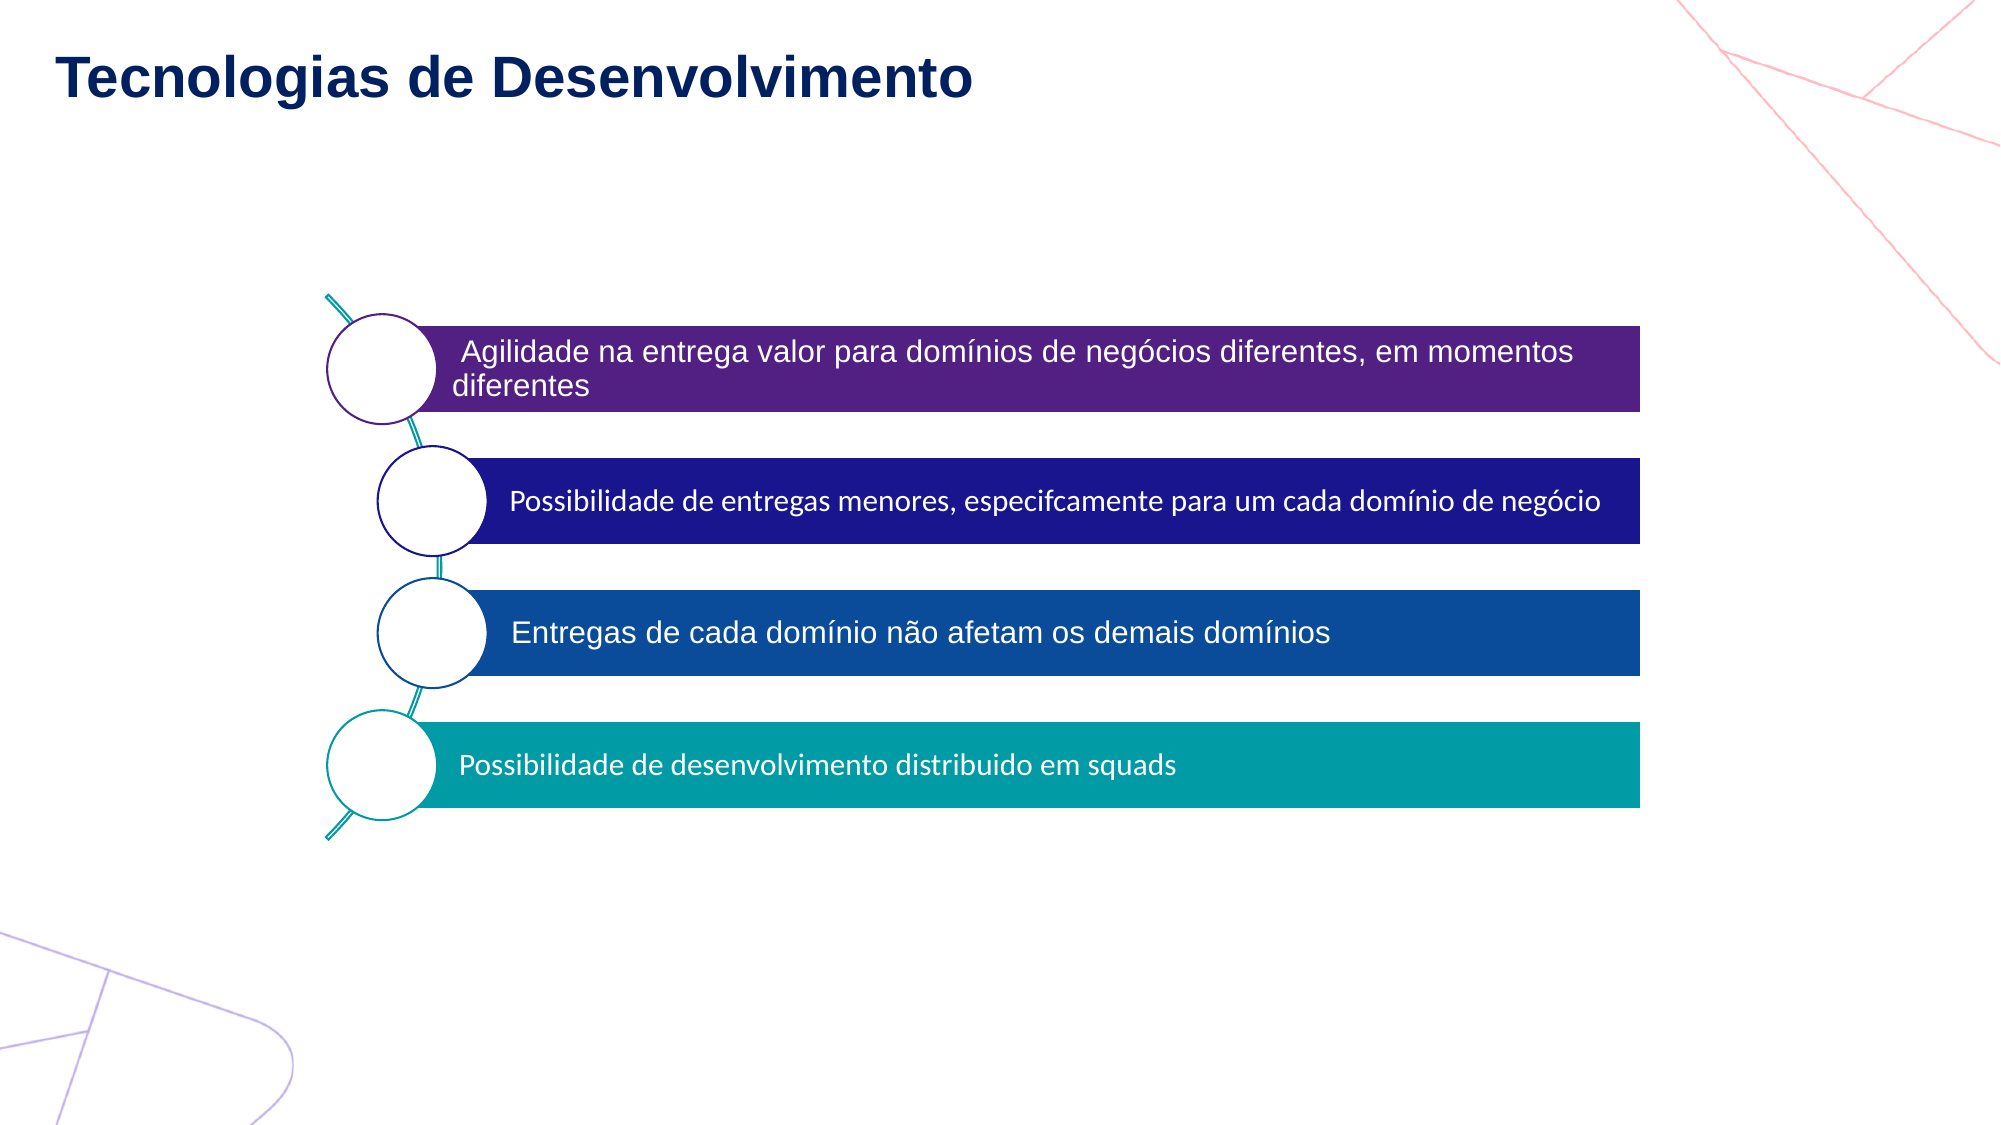

# Tecnologias de Desenvolvimento
 Agilidade na entrega valor para domínios de negócios diferentes, em momentos diferentes
 Possibilidade de entregas menores, especifcamente para um cada domínio de negócio
 Entregas de cada domínio não afetam os demais domínios
 Possibilidade de desenvolvimento distribuido em squads